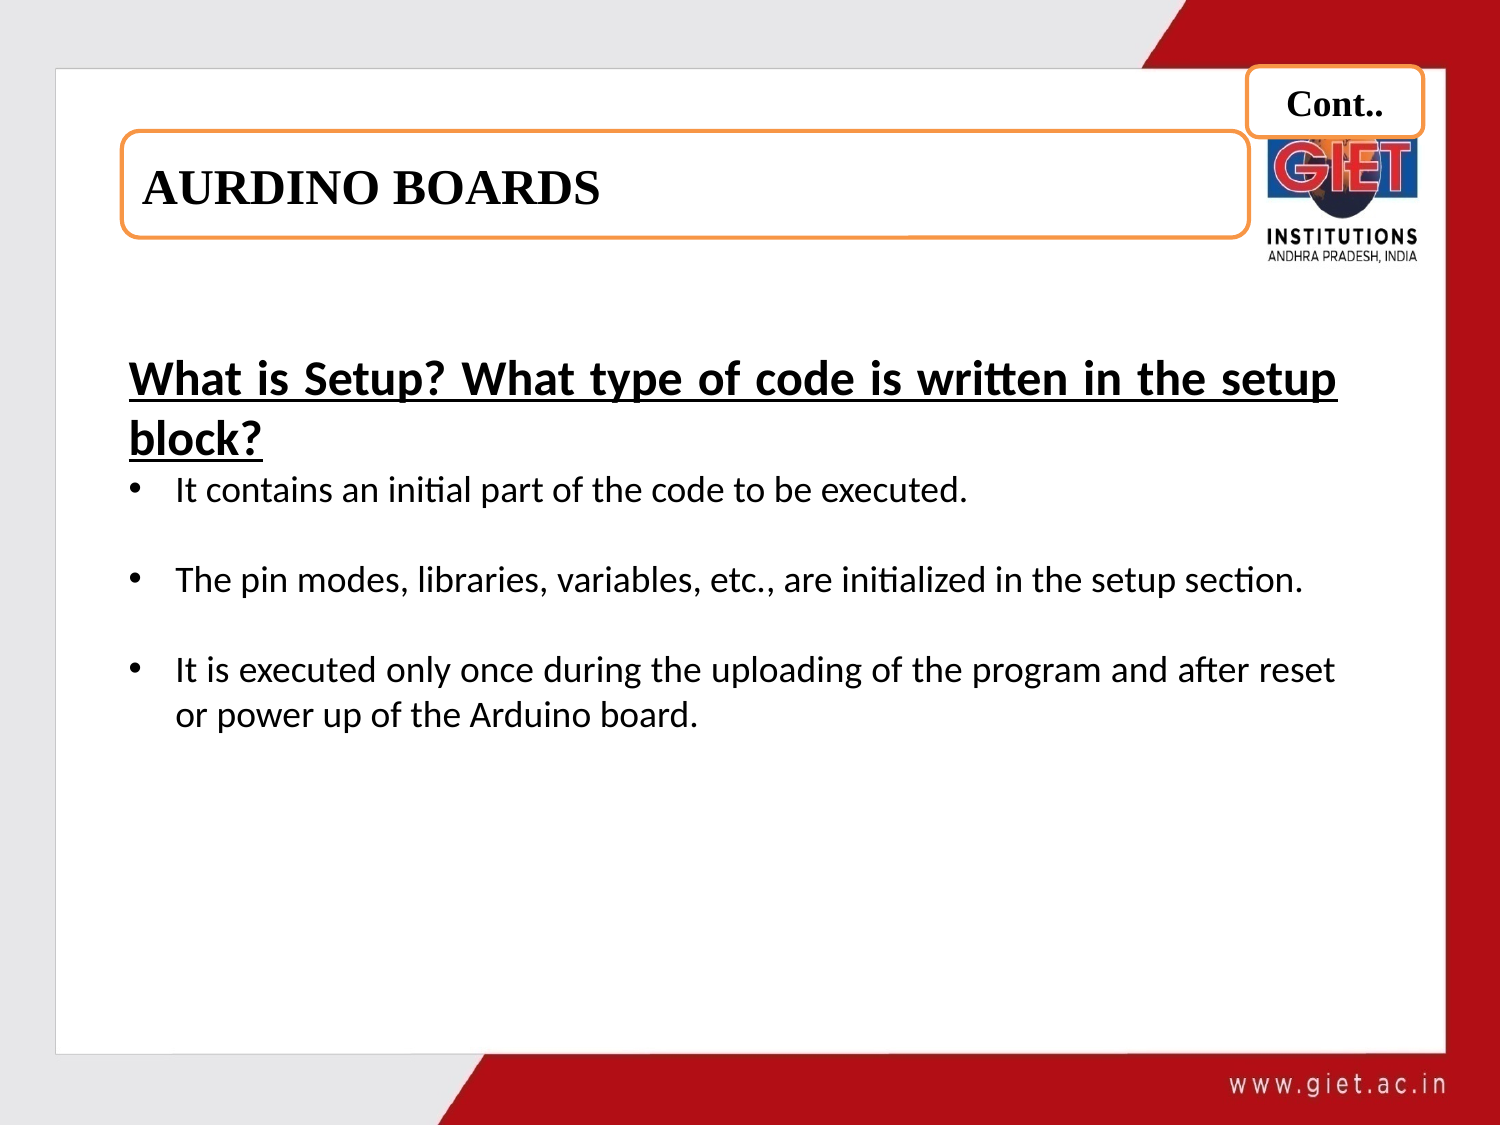

Cont..
AURDINO BOARDS
What is Setup? What type of code is written in the setup block?
It contains an initial part of the code to be executed.

The pin modes, libraries, variables, etc., are initialized in the setup section.

It is executed only once during the uploading of the program and after reset or power up of the Arduino board.